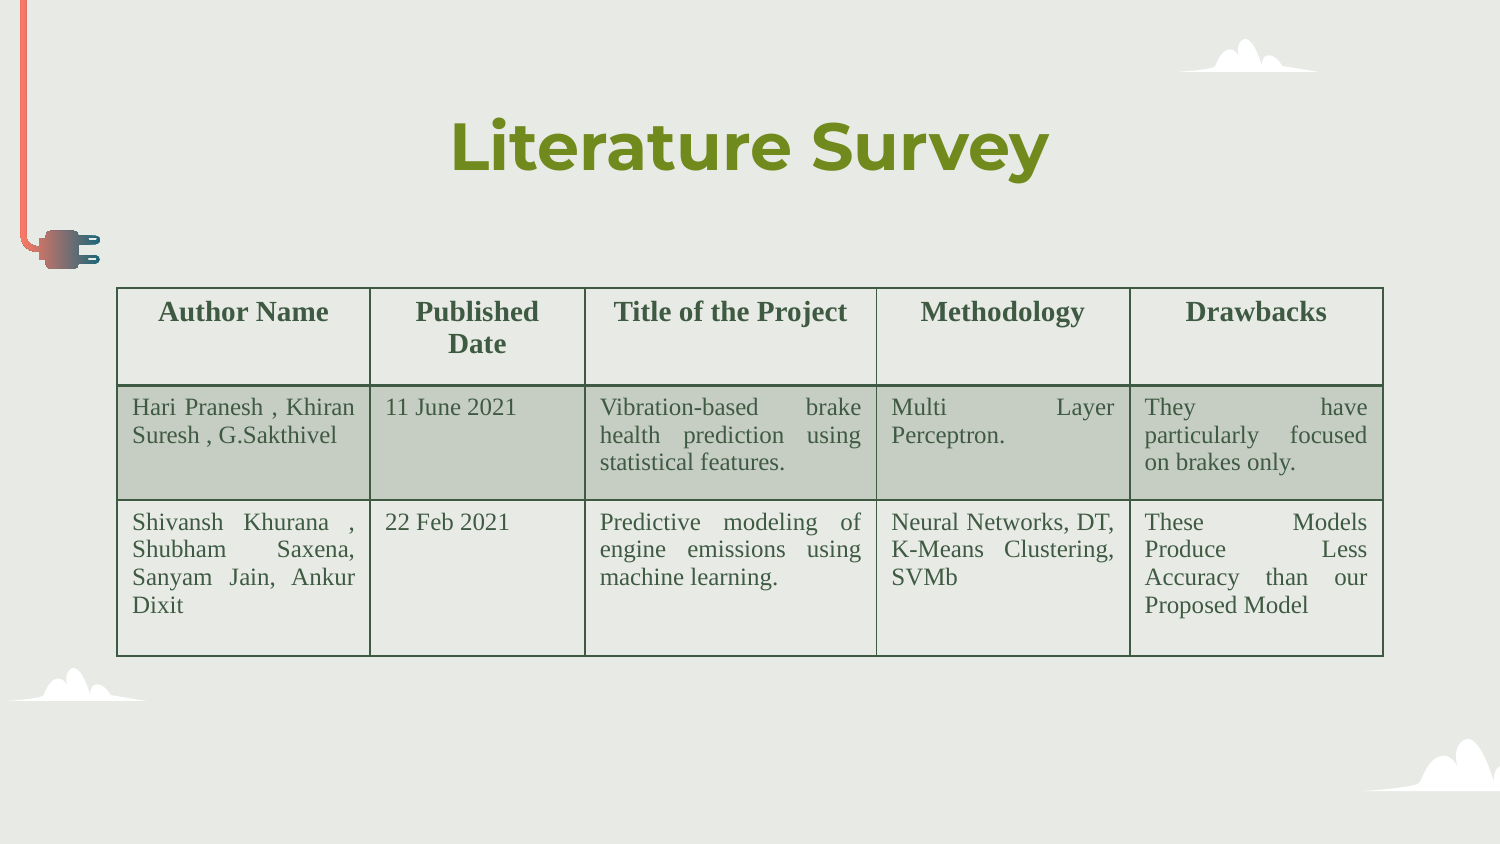

# Literature Survey
| Author Name | Published Date | Title of the Project | Methodology | Drawbacks |
| --- | --- | --- | --- | --- |
| Hari Pranesh , Khiran Suresh , G.Sakthivel | 11 June 2021 | Vibration-based brake health prediction using statistical features. | Multi Layer Perceptron. | They have particularly focused on brakes only. |
| Shivansh Khurana , Shubham Saxena, Sanyam Jain, Ankur Dixit | 22 Feb 2021 | Predictive modeling of engine emissions using machine learning. | Neural Networks, DT, K-Means Clustering, SVMb | These Models Produce Less Accuracy than our Proposed Model |